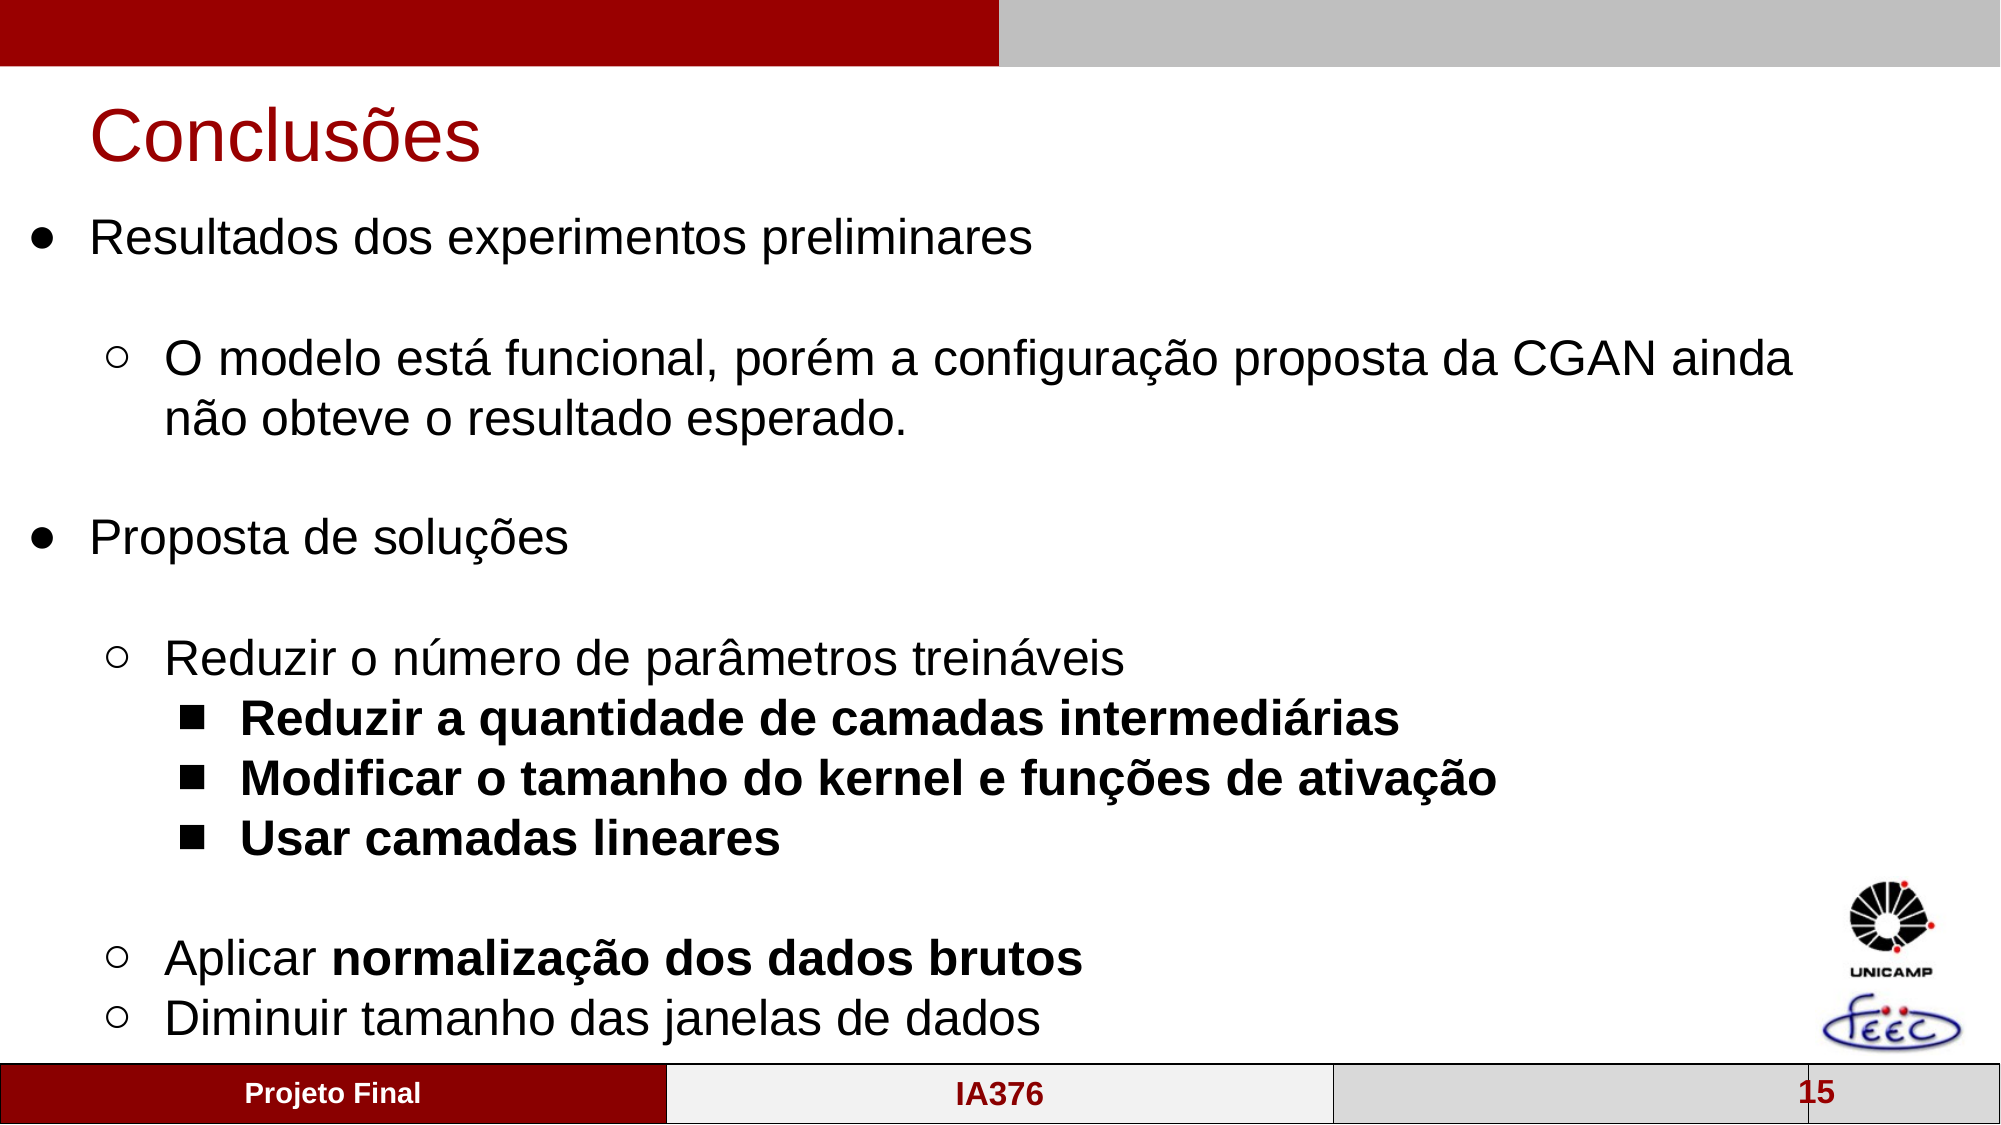

Conclusões

Resultados dos experimentos preliminares

O modelo está funcional, porém a configuração proposta da CGAN ainda não obteve o resultado esperado.

Proposta de soluções

Reduzir o número de parâmetros treináveis
Reduzir a quantidade de camadas intermediárias
Modificar o tamanho do kernel e funções de ativação
Usar camadas lineares

Aplicar normalização dos dados brutos
Diminuir tamanho das janelas de dados